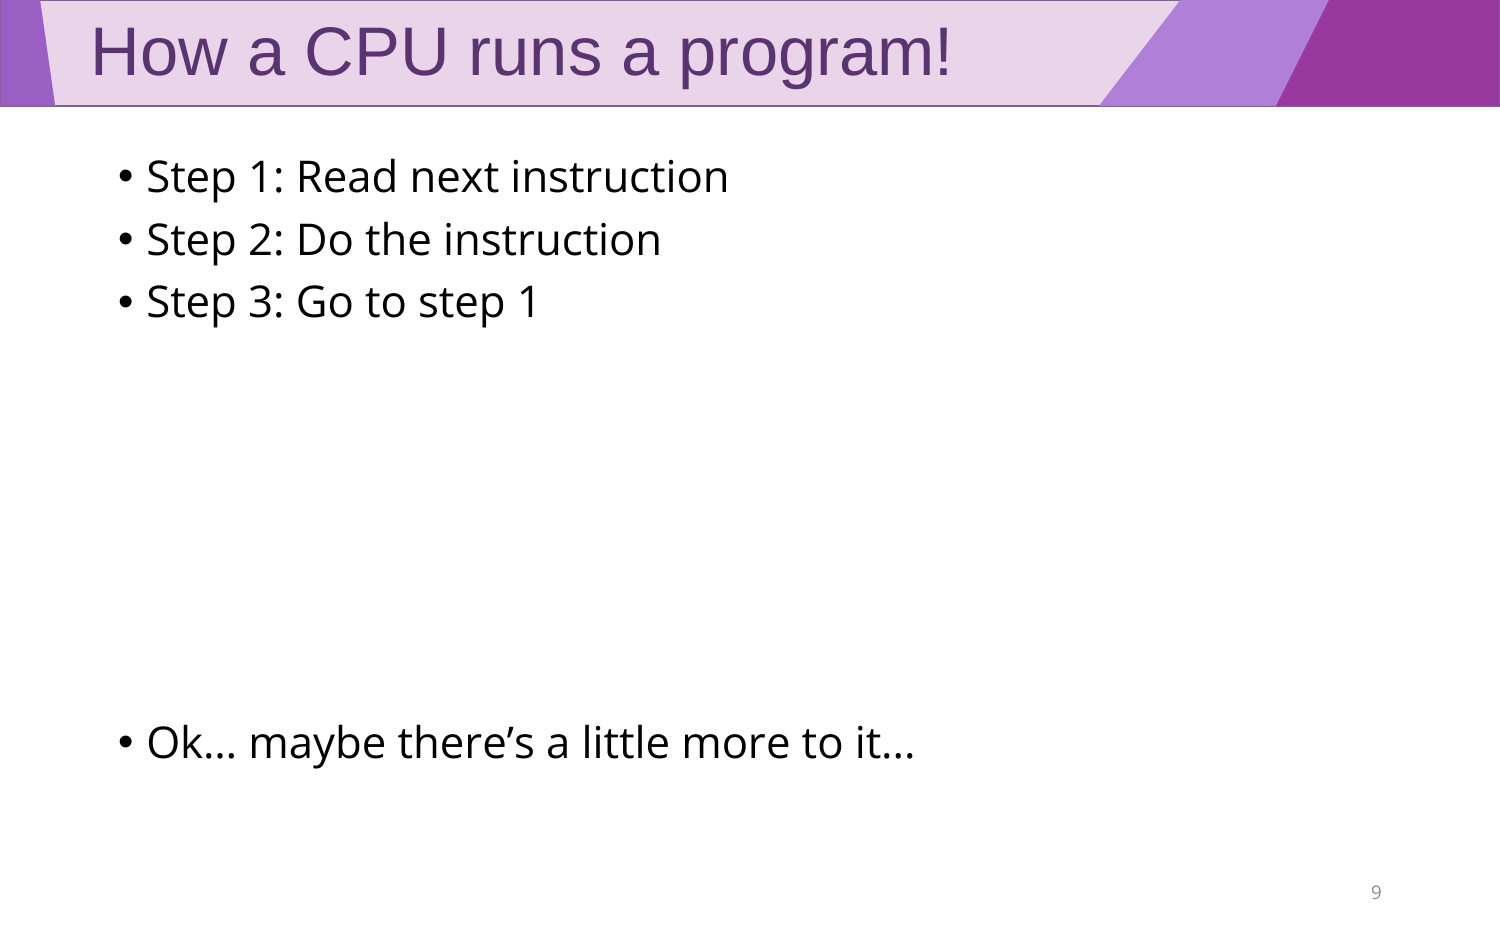

# How a CPU runs a program!
Step 1: Read next instruction
Step 2: Do the instruction
Step 3: Go to step 1

Ok… maybe there’s a little more to it...
9